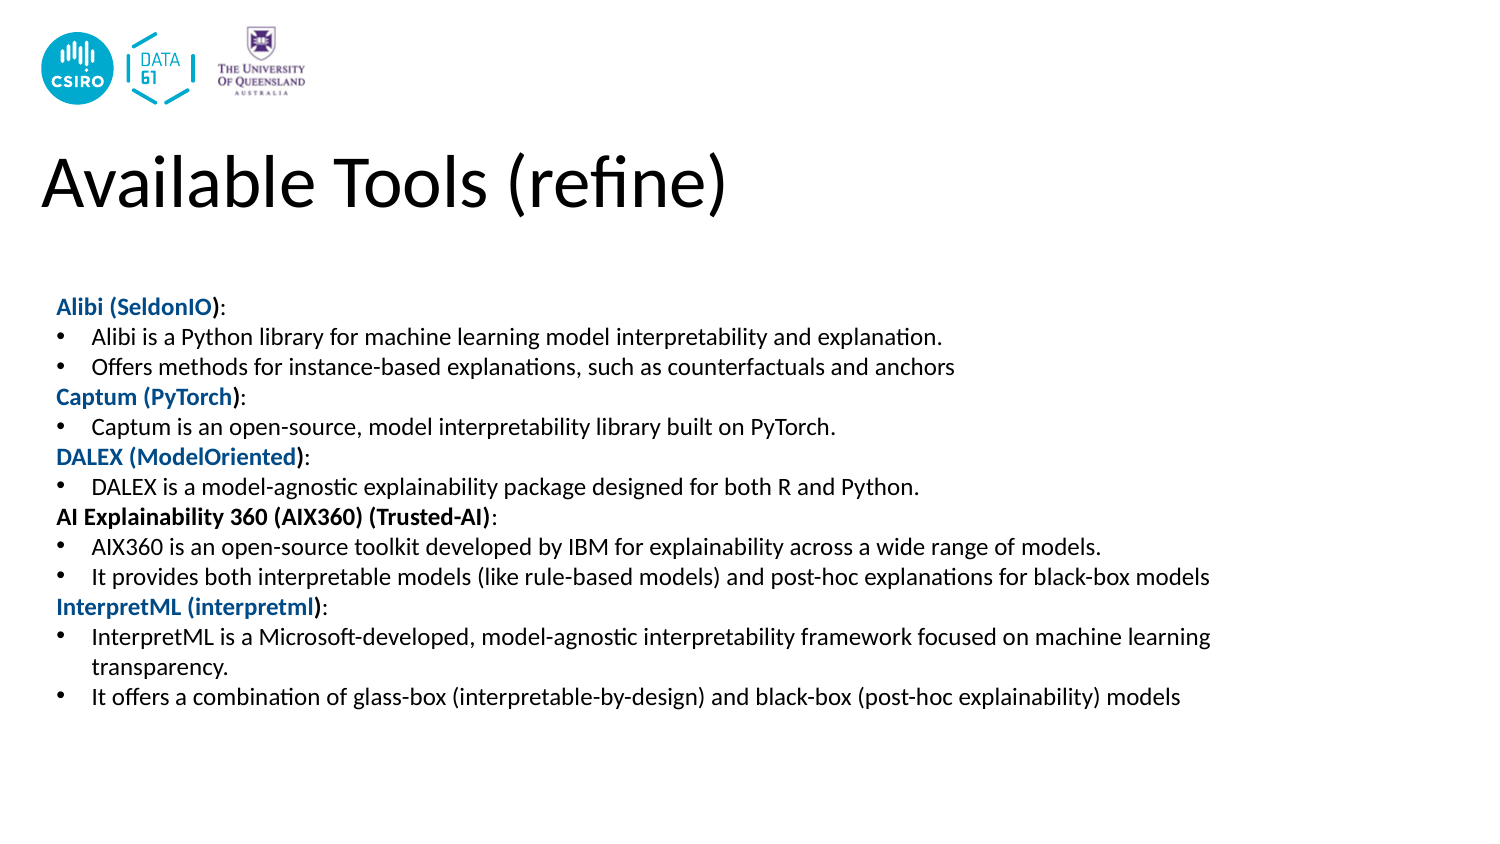

# Available Tools (refine)
Alibi (SeldonIO):
Alibi is a Python library for machine learning model interpretability and explanation.
Offers methods for instance-based explanations, such as counterfactuals and anchors
Captum (PyTorch):
Captum is an open-source, model interpretability library built on PyTorch.
DALEX (ModelOriented):
DALEX is a model-agnostic explainability package designed for both R and Python.
AI Explainability 360 (AIX360) (Trusted-AI):
AIX360 is an open-source toolkit developed by IBM for explainability across a wide range of models.
It provides both interpretable models (like rule-based models) and post-hoc explanations for black-box models
InterpretML (interpretml):
InterpretML is a Microsoft-developed, model-agnostic interpretability framework focused on machine learning transparency.
It offers a combination of glass-box (interpretable-by-design) and black-box (post-hoc explainability) models